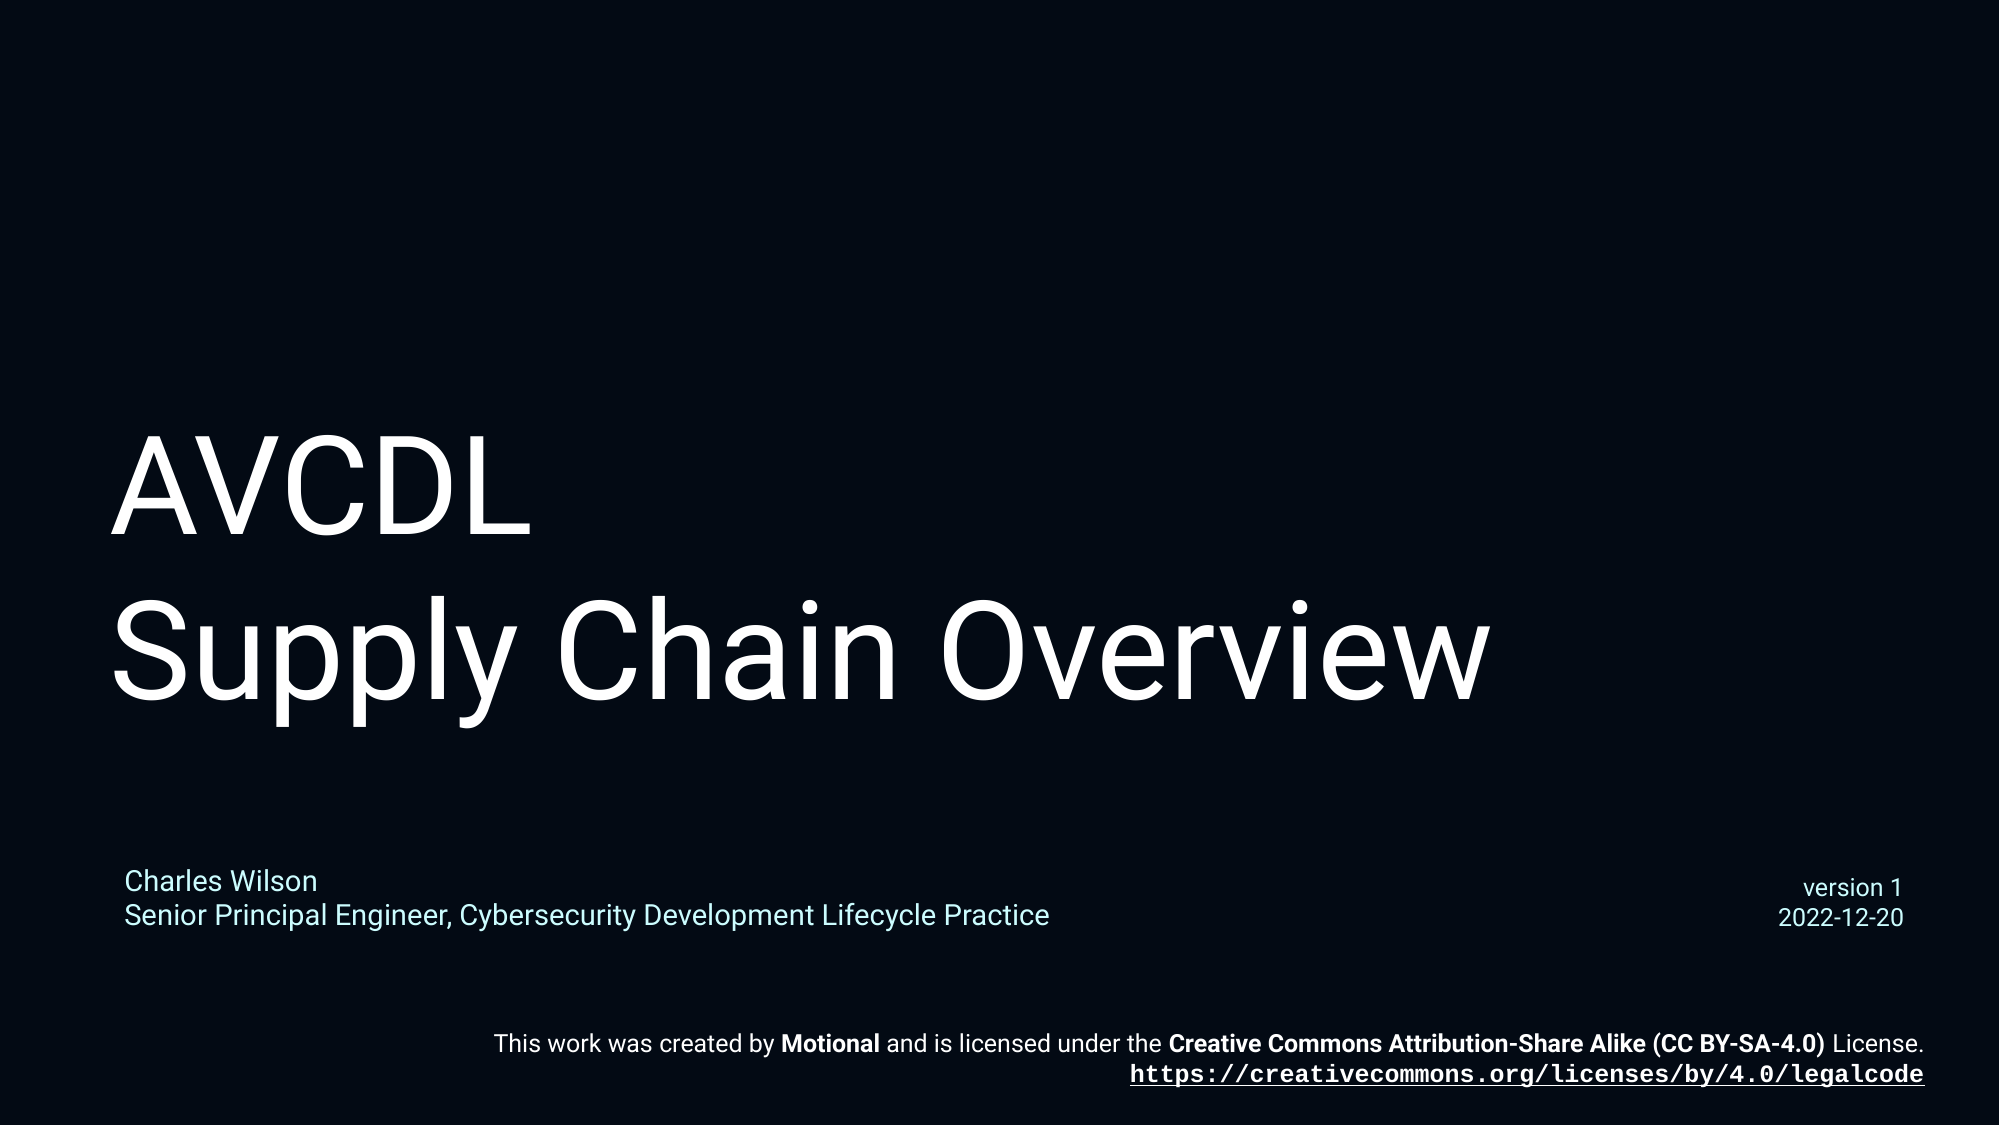

# AVCDL Supply Chain Overview
Charles Wilson
Senior Principal Engineer, Cybersecurity Development Lifecycle Practice
version 1
2022-12-20